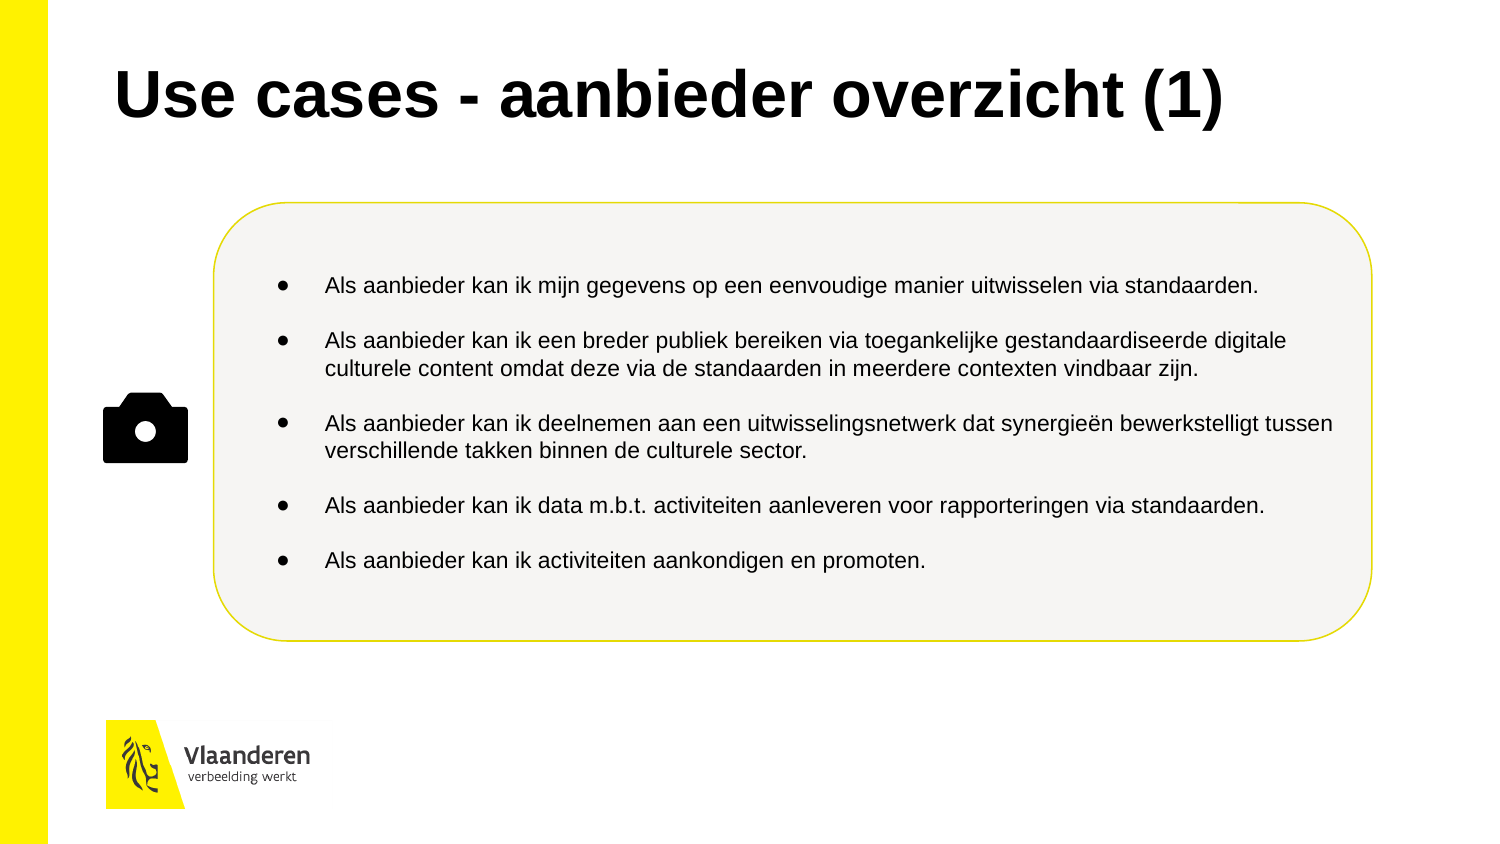

Use cases - aanbieder overzicht (1)
Als aanbieder kan ik mijn gegevens op een eenvoudige manier uitwisselen via standaarden.

Als aanbieder kan ik een breder publiek bereiken via toegankelijke gestandaardiseerde digitale culturele content omdat deze via de standaarden in meerdere contexten vindbaar zijn.

Als aanbieder kan ik deelnemen aan een uitwisselingsnetwerk dat synergieën bewerkstelligt tussen verschillende takken binnen de culturele sector.

Als aanbieder kan ik data m.b.t. activiteiten aanleveren voor rapporteringen via standaarden.

Als aanbieder kan ik activiteiten aankondigen en promoten.